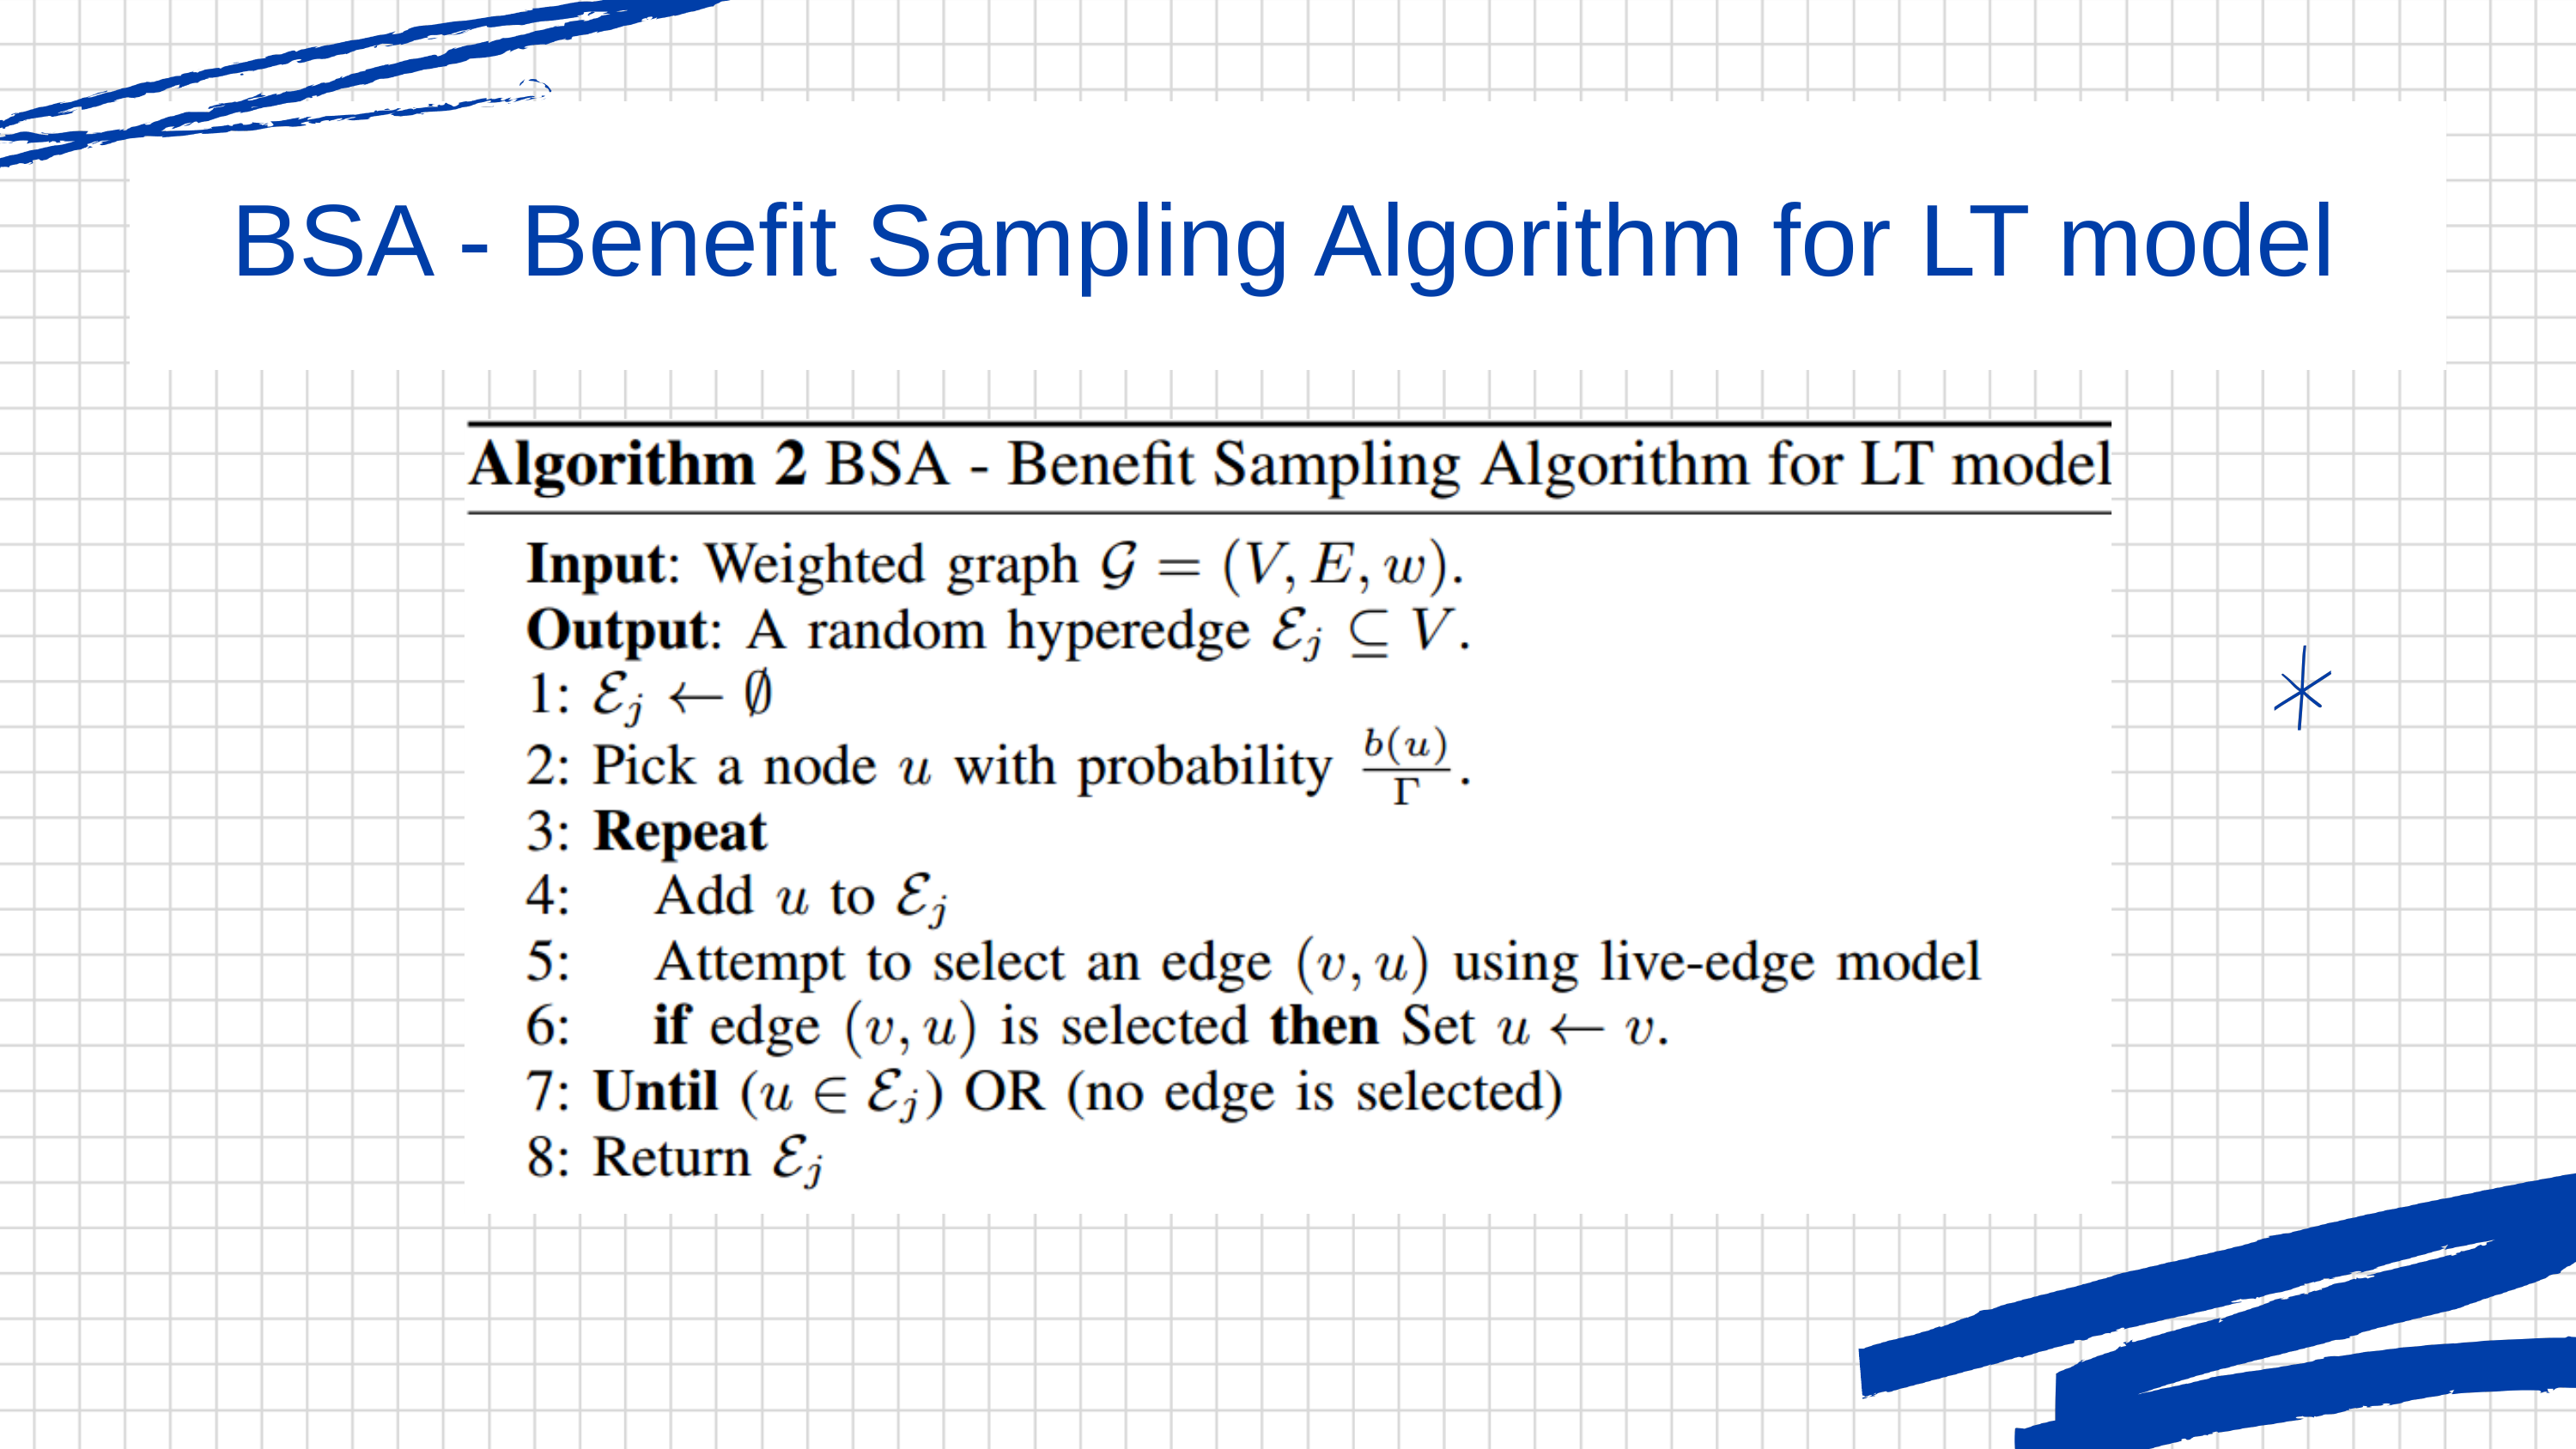

BSA - Benefit Sampling Algorithm for LT model